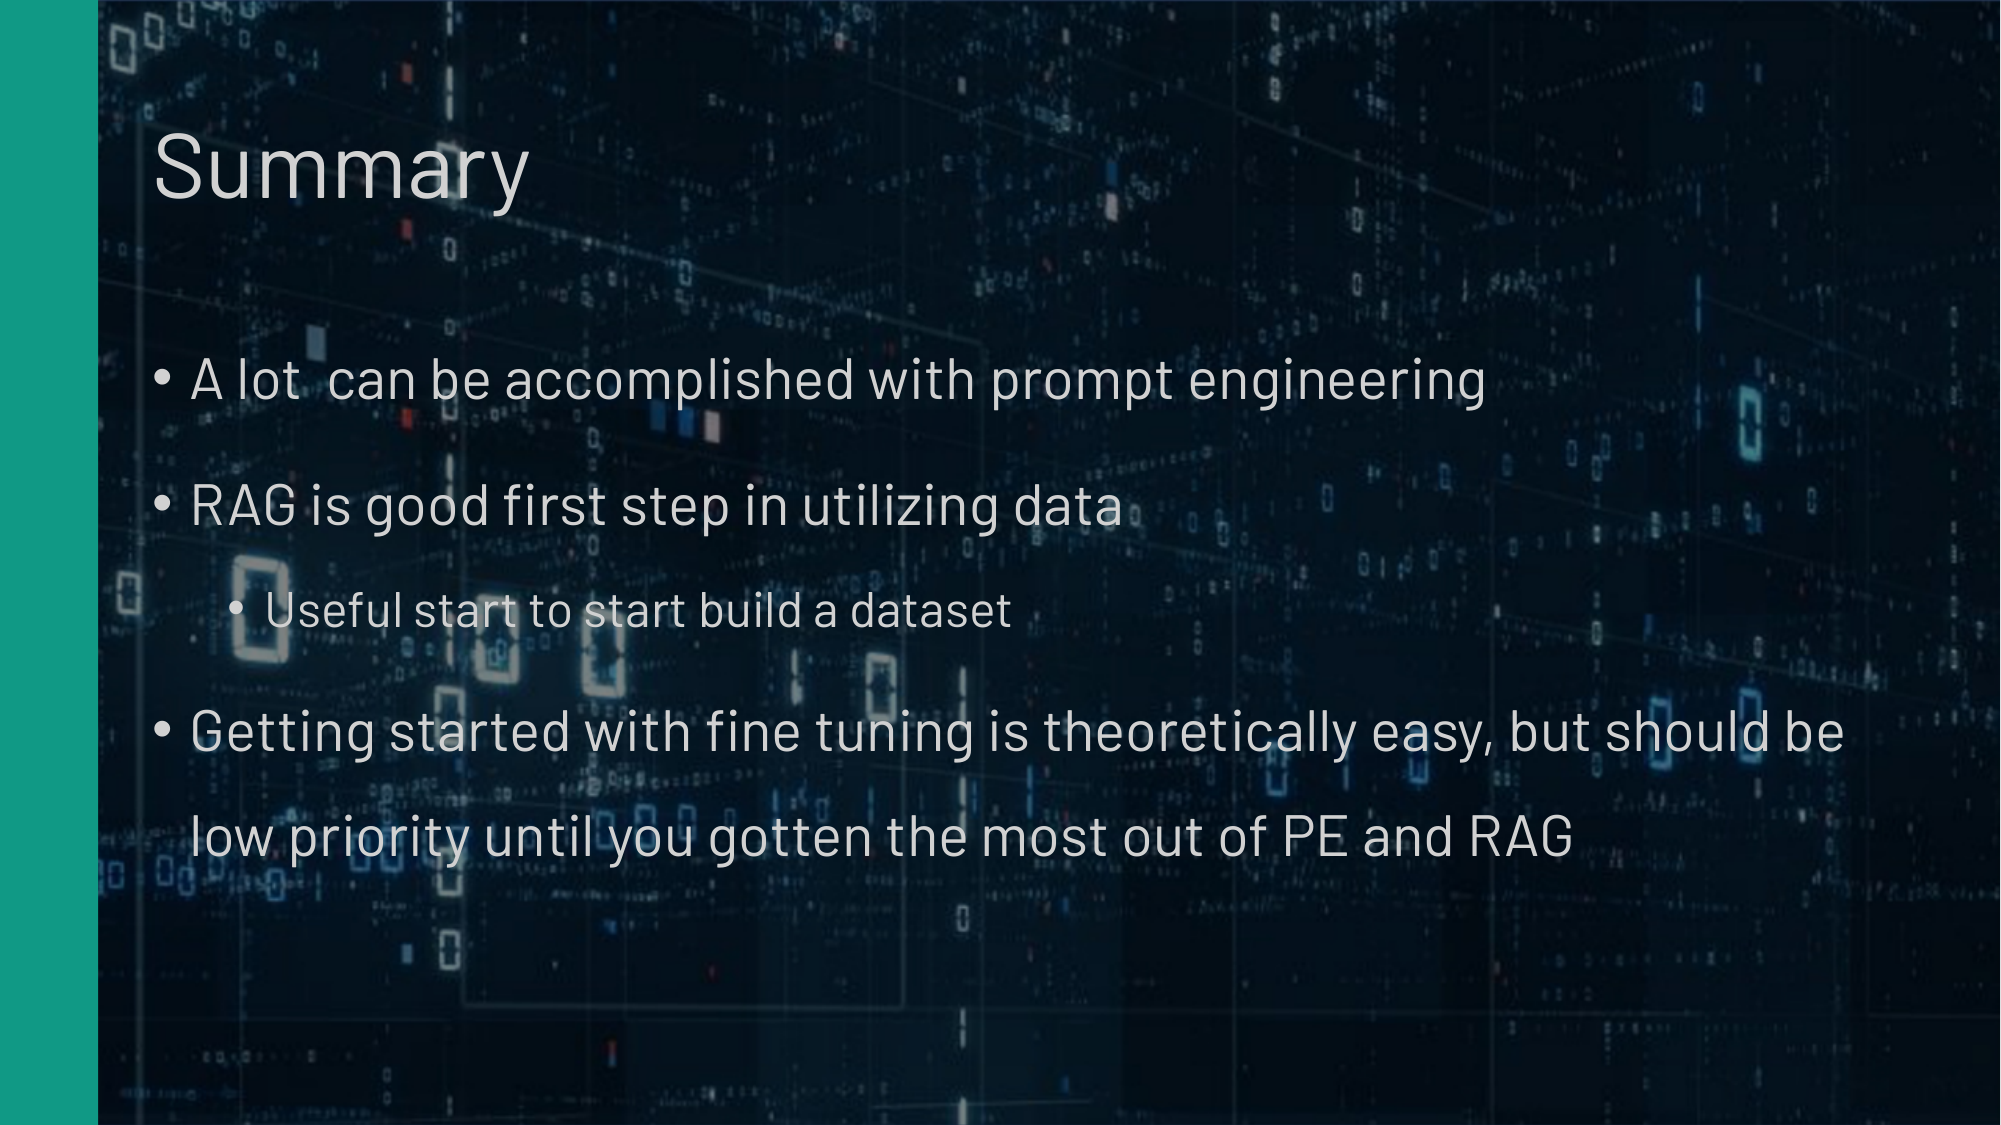

# Summary
A lot  can be accomplished with prompt engineering
RAG is good first step in utilizing data
Useful start to start build a dataset
Getting started with fine tuning is theoretically easy, but should be low priority until you gotten the most out of PE and RAG